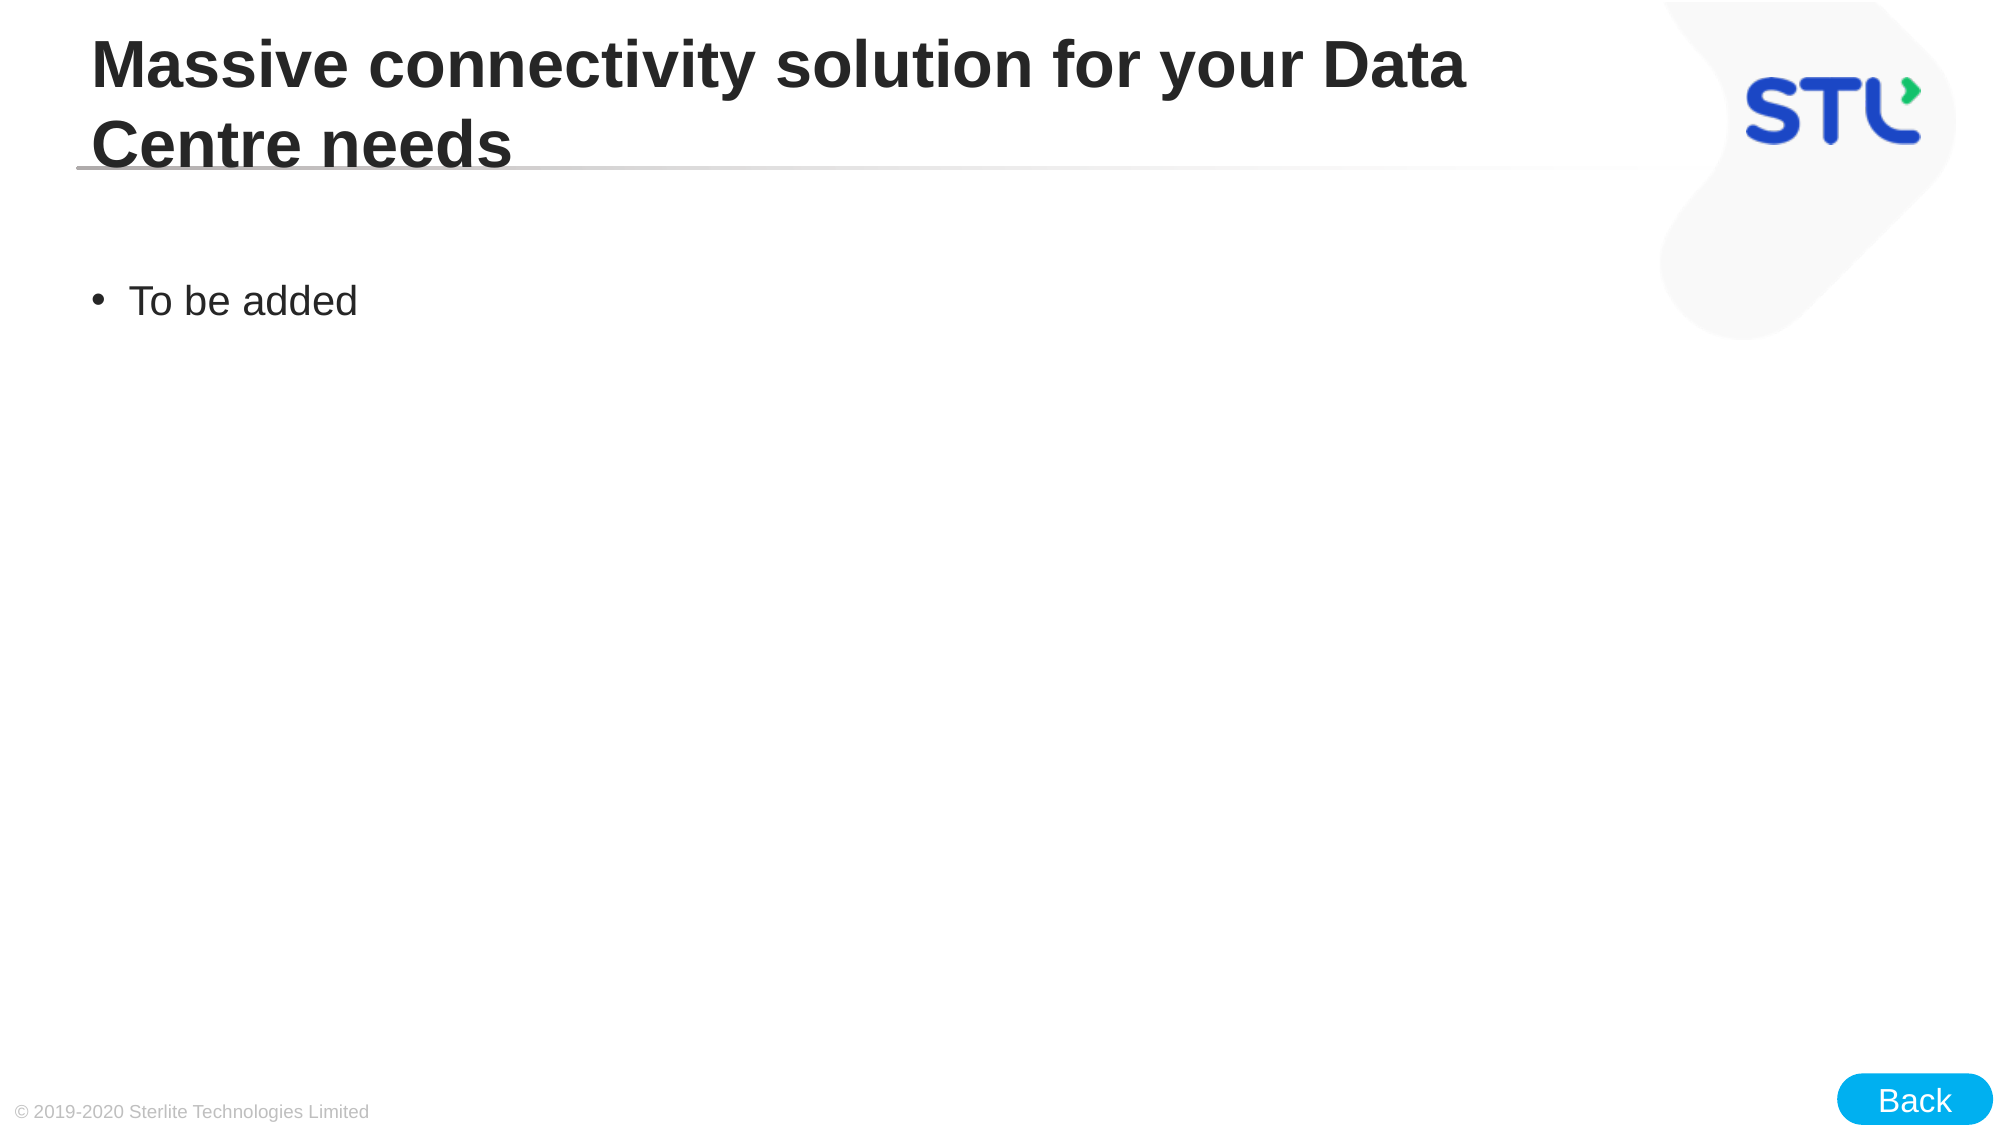

# Massive connectivity solution for your Data Centre needs
To be added
Back
© 2019-2020 Sterlite Technologies Limited
25